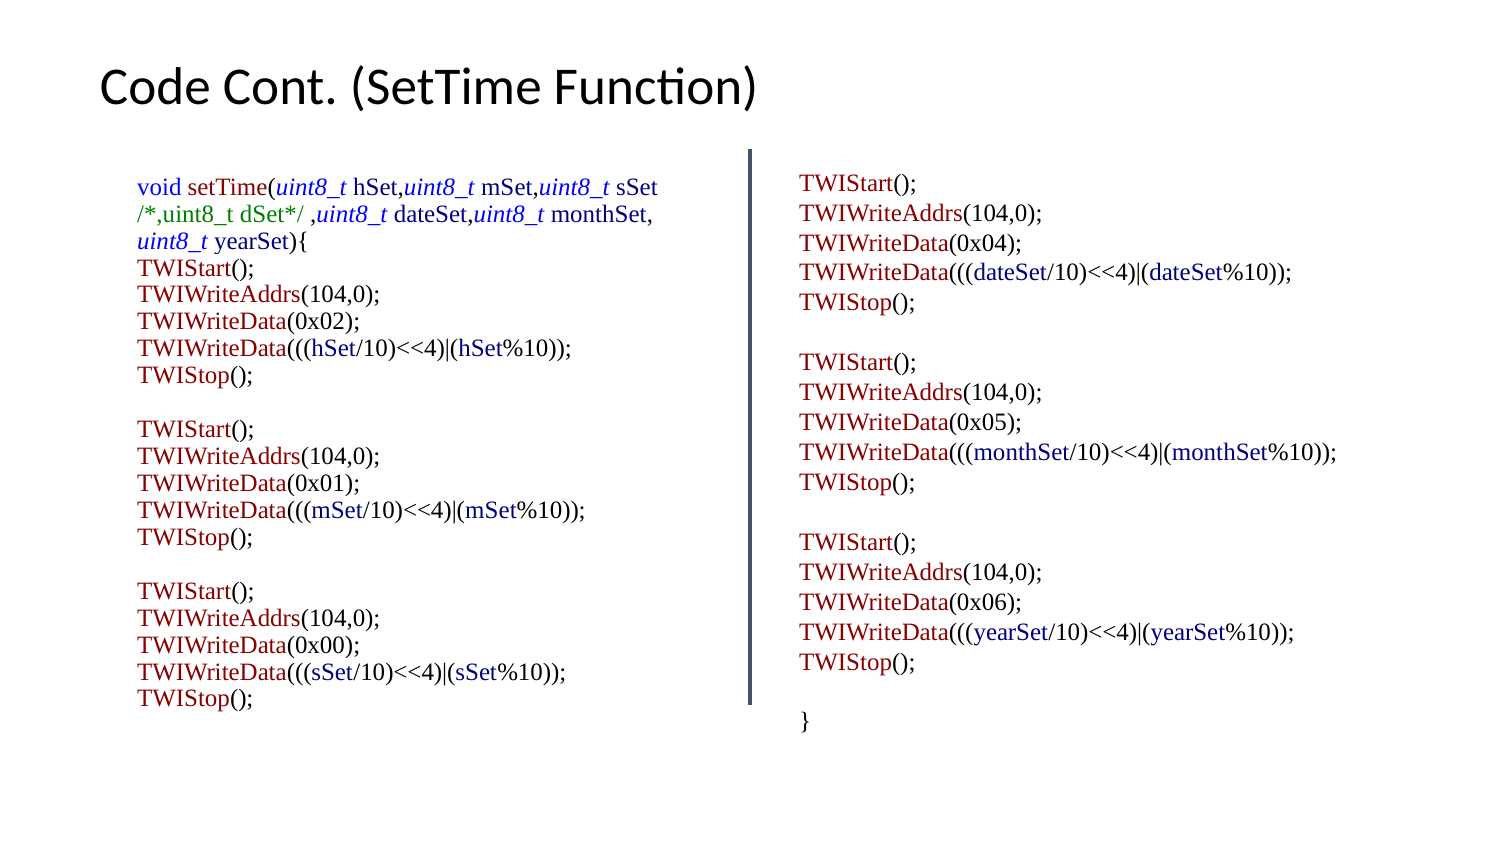

# Code Cont. (SetTime Function)
void setTime(uint8_t hSet,uint8_t mSet,uint8_t sSet /*,uint8_t dSet*/ ,uint8_t dateSet,uint8_t monthSet, uint8_t yearSet){
TWIStart();
TWIWriteAddrs(104,0);
TWIWriteData(0x02);
TWIWriteData(((hSet/10)<<4)|(hSet%10));
TWIStop();

TWIStart();
TWIWriteAddrs(104,0);
TWIWriteData(0x01);
TWIWriteData(((mSet/10)<<4)|(mSet%10));
TWIStop();

TWIStart();
TWIWriteAddrs(104,0);
TWIWriteData(0x00);
TWIWriteData(((sSet/10)<<4)|(sSet%10));
TWIStop();

TWIStart();
TWIWriteAddrs(104,0);
TWIWriteData(0x04);
TWIWriteData(((dateSet/10)<<4)|(dateSet%10));
TWIStop();

TWIStart();
TWIWriteAddrs(104,0);
TWIWriteData(0x05);
TWIWriteData(((monthSet/10)<<4)|(monthSet%10));
TWIStop();

TWIStart();
TWIWriteAddrs(104,0);
TWIWriteData(0x06);
TWIWriteData(((yearSet/10)<<4)|(yearSet%10));
TWIStop();

}